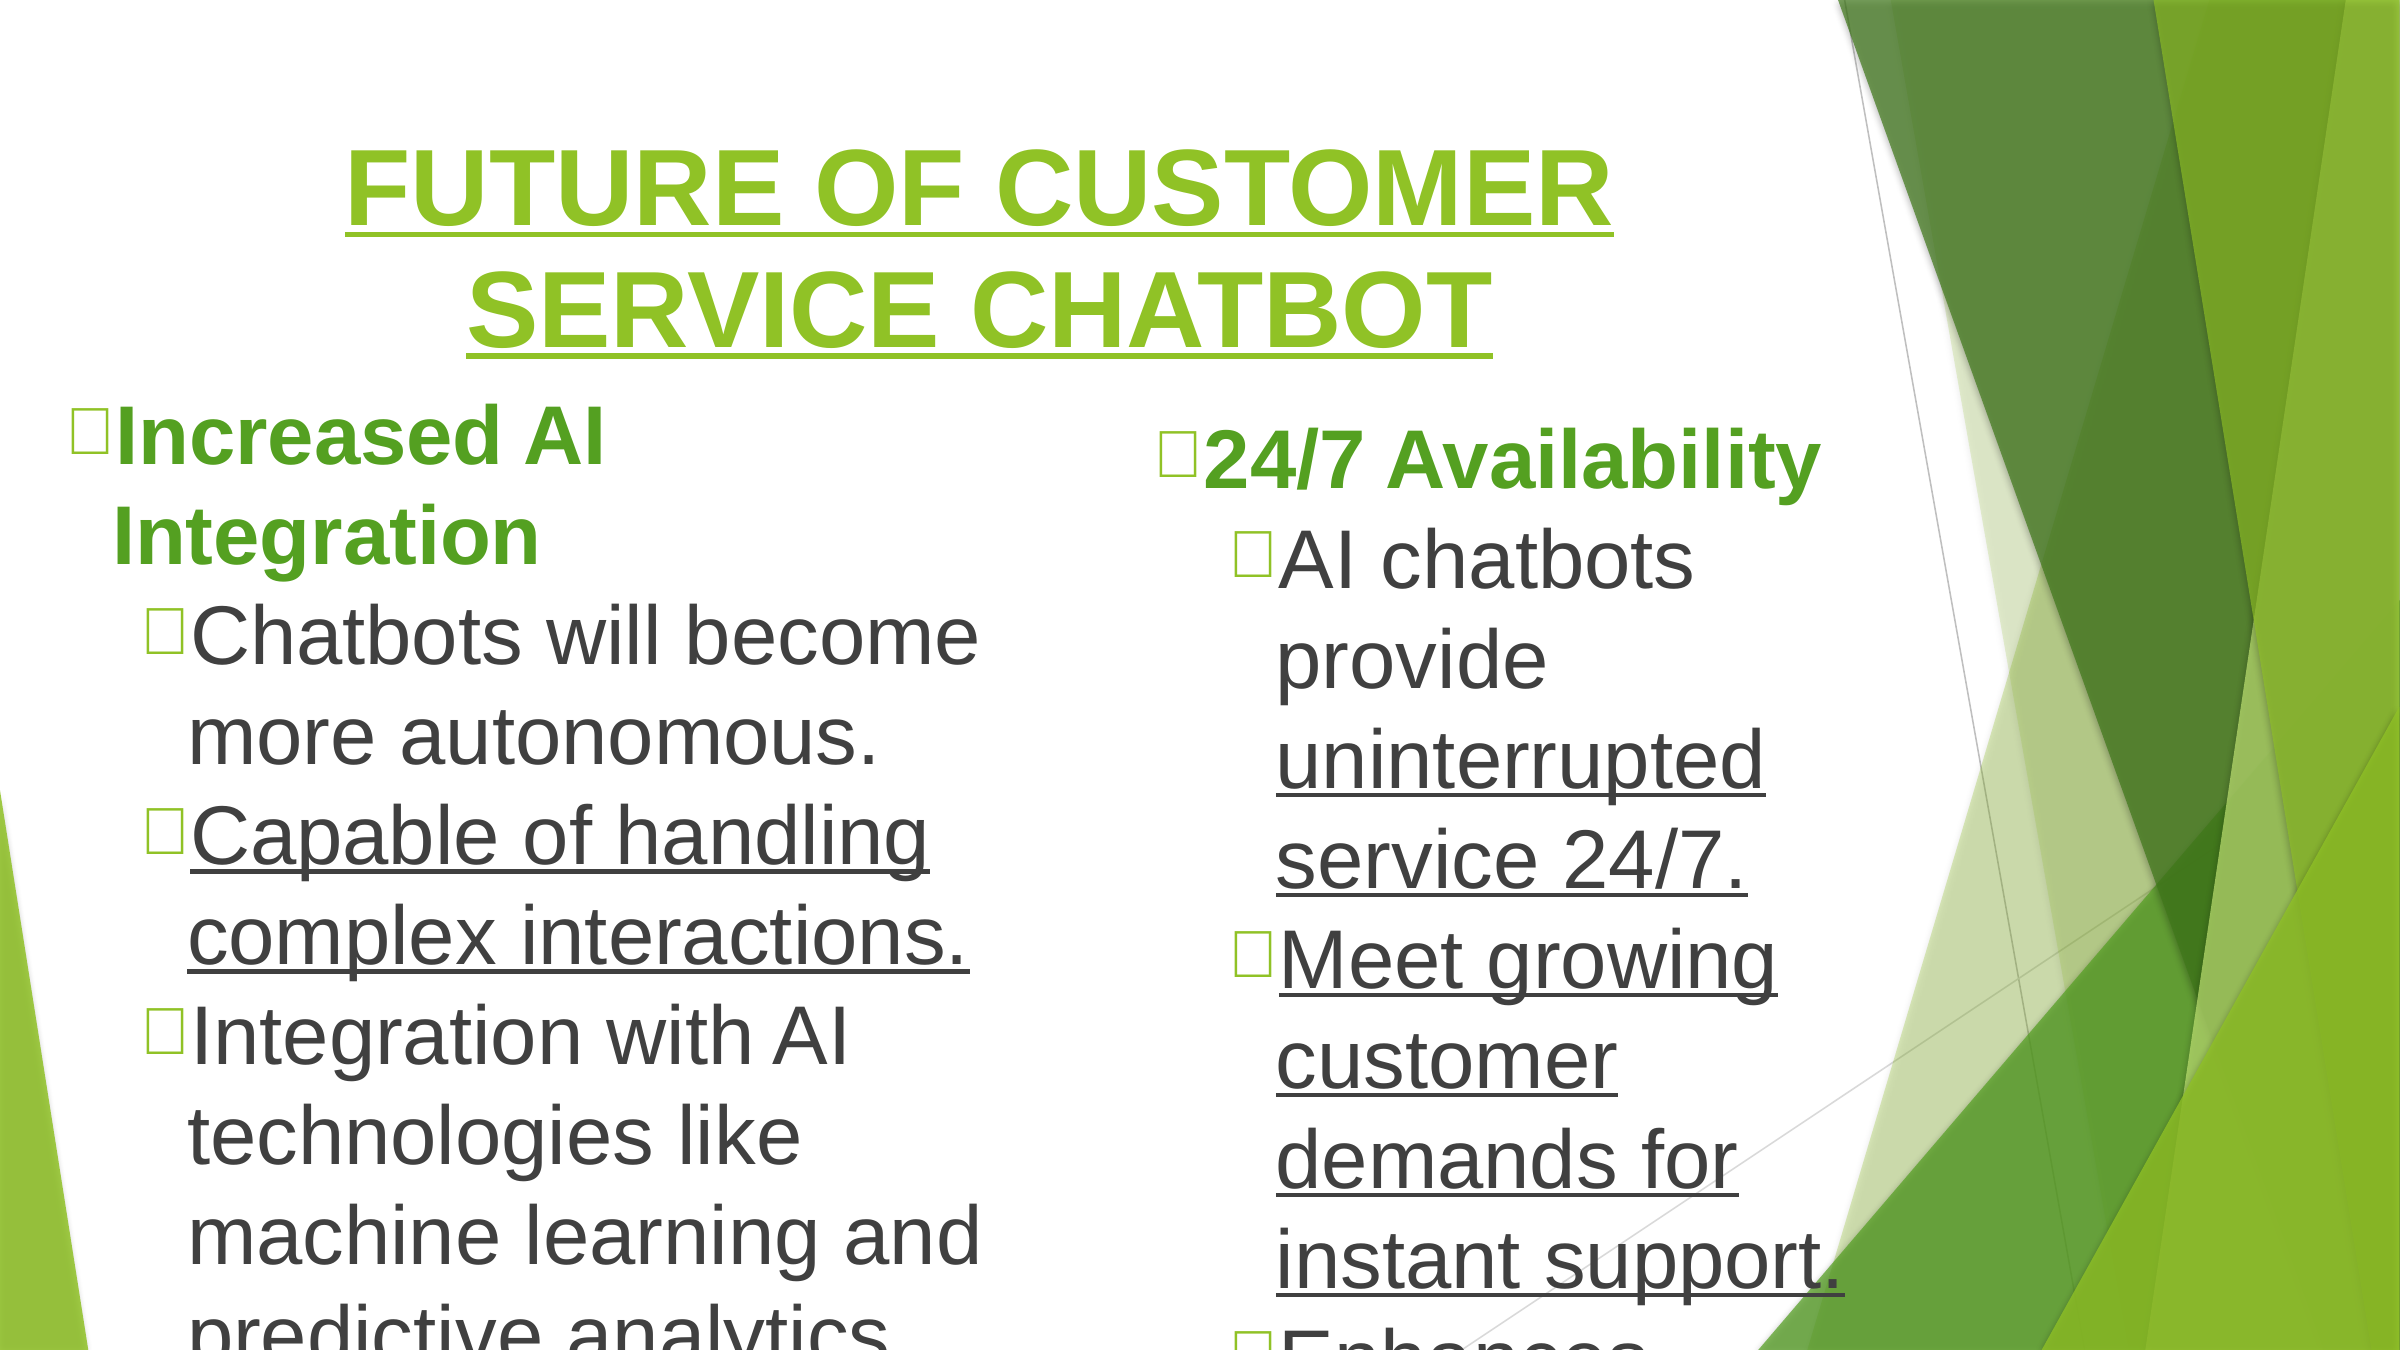

# FUTURE OF CUSTOMER SERVICE CHATBOT
Increased AI Integration
Chatbots will become more autonomous.
Capable of handling complex interactions.
Integration with AI technologies like machine learning and predictive analytics.

24/7 Availability
AI chatbots provide uninterrupted service 24/7.
Meet growing customer demands for instant support.
Enhances customer retention and satisfaction.